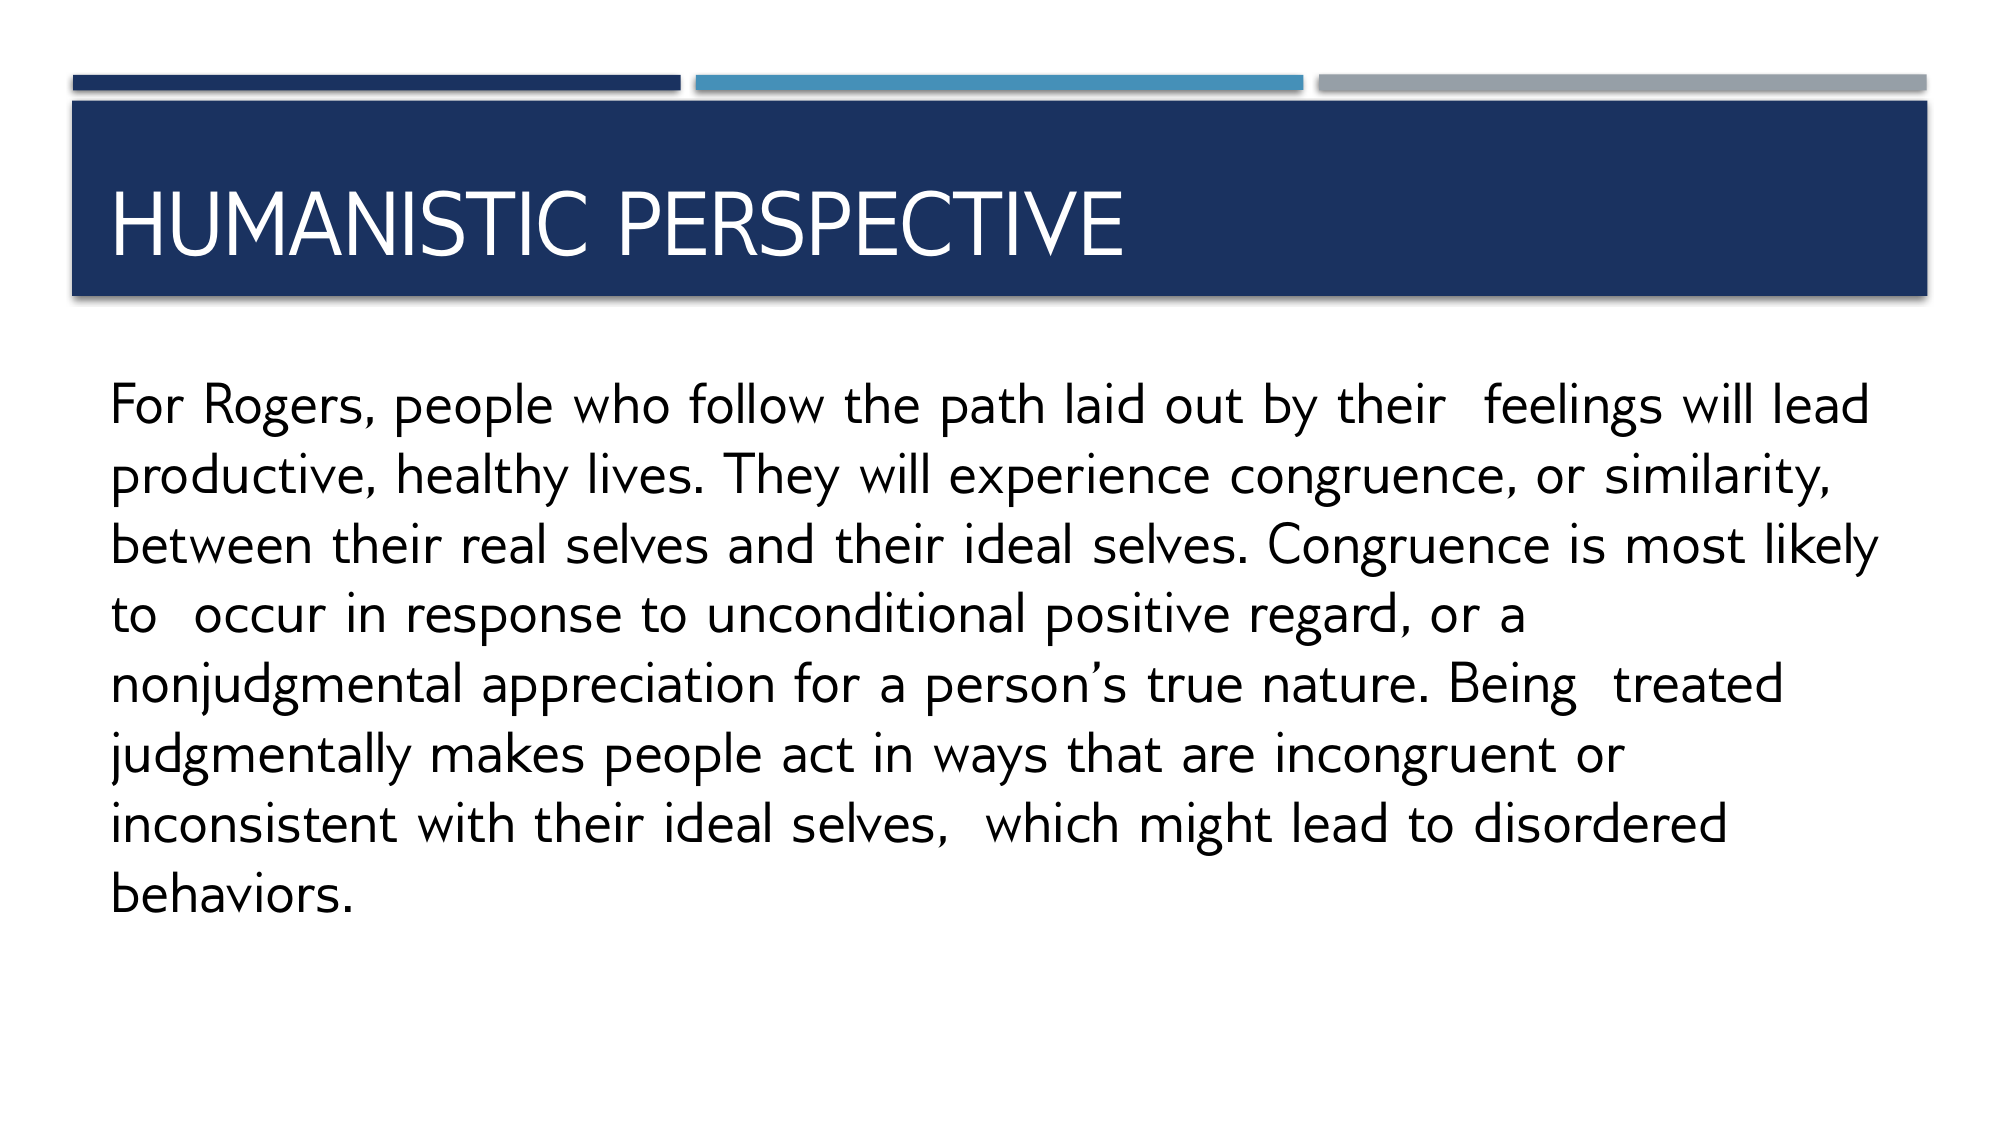

# Humanistic Perspective
For Rogers, people who follow the path laid out by their  feelings will lead productive, healthy lives. They will experience congruence, or similarity, between their real selves and their ideal selves. Congruence is most likely to  occur in response to unconditional positive regard, or a nonjudgmental appreciation for a person’s true nature. Being  treated judgmentally makes people act in ways that are incongruent or inconsistent with their ideal selves, which might lead to disordered behaviors.